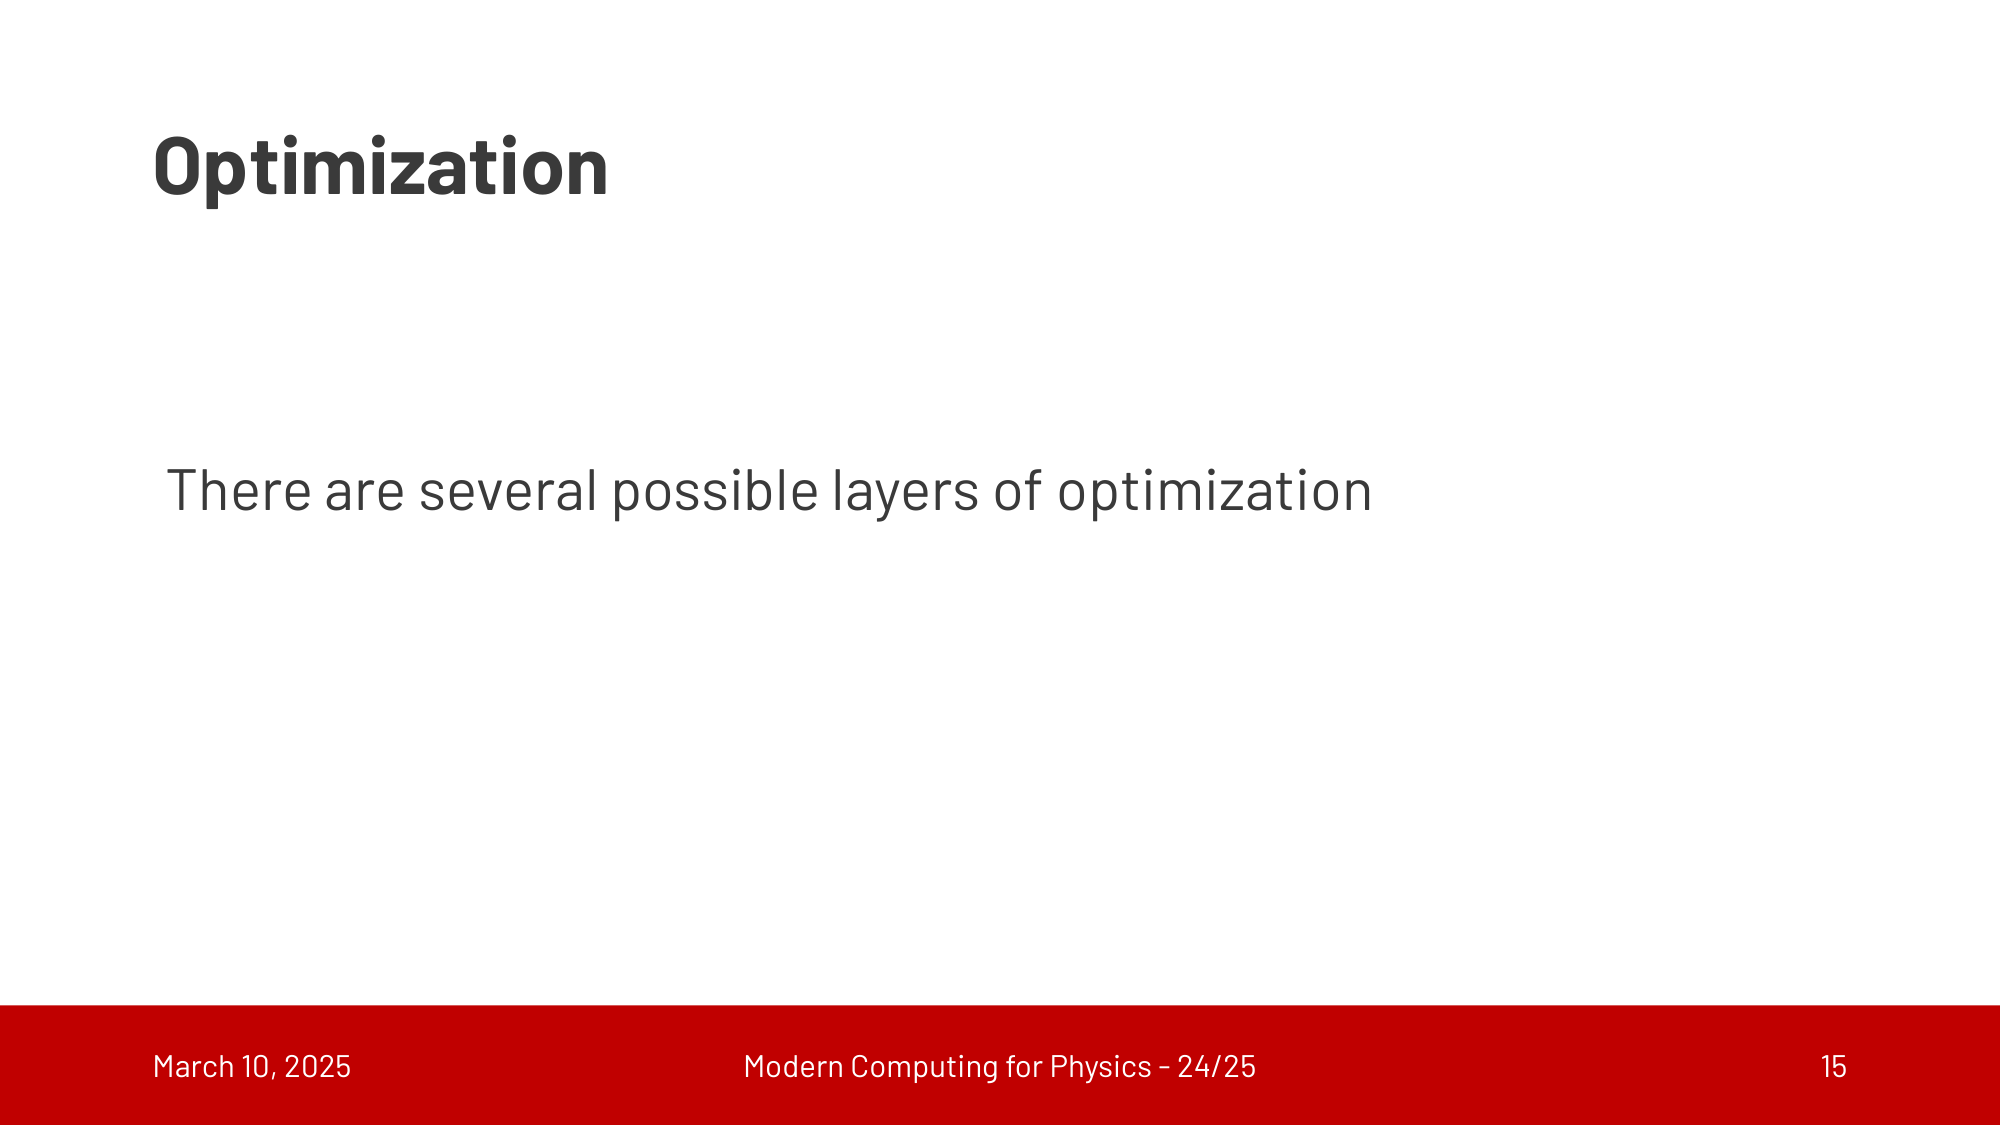

# Optimization
There are several possible layers of optimization

Modern Computing for Physics - 24/25
March 10, 2025
15